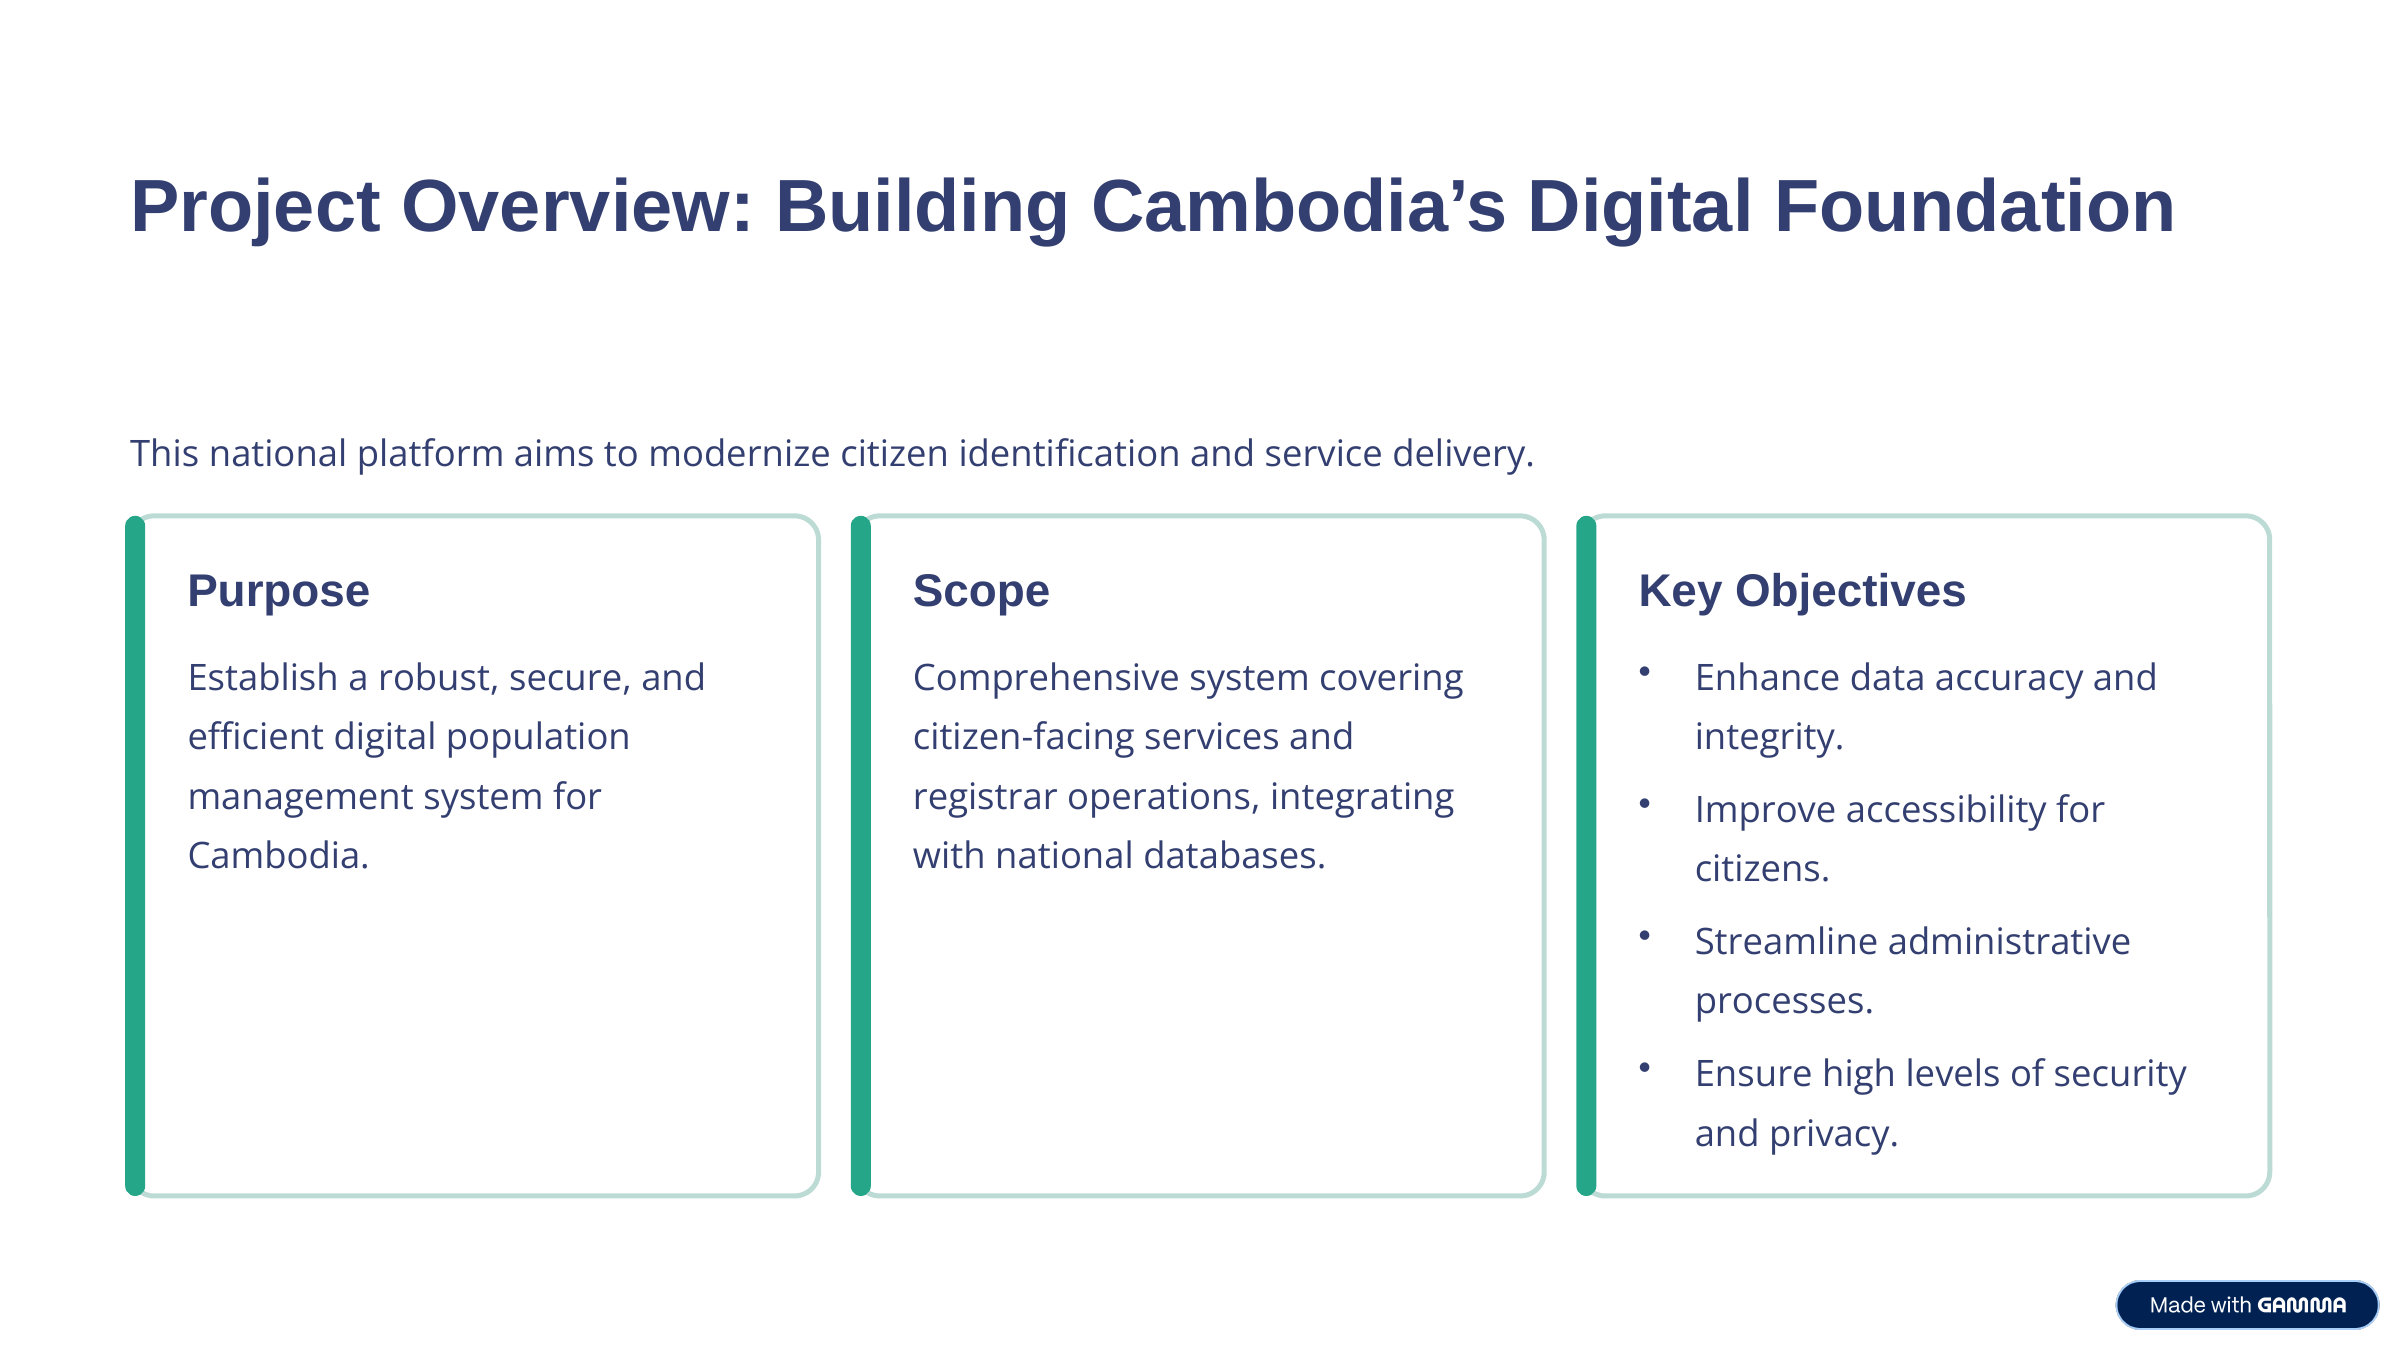

Project Overview: Building Cambodia’s Digital Foundation
This national platform aims to modernize citizen identification and service delivery.

Purpose
Scope
Key Objectives
Establish a robust, secure, and efficient digital population management system for Cambodia.
Comprehensive system covering citizen-facing services and registrar operations, integrating with national databases.
Enhance data accuracy and integrity.
Improve accessibility for citizens.
Streamline administrative processes.
Ensure high levels of security and privacy.